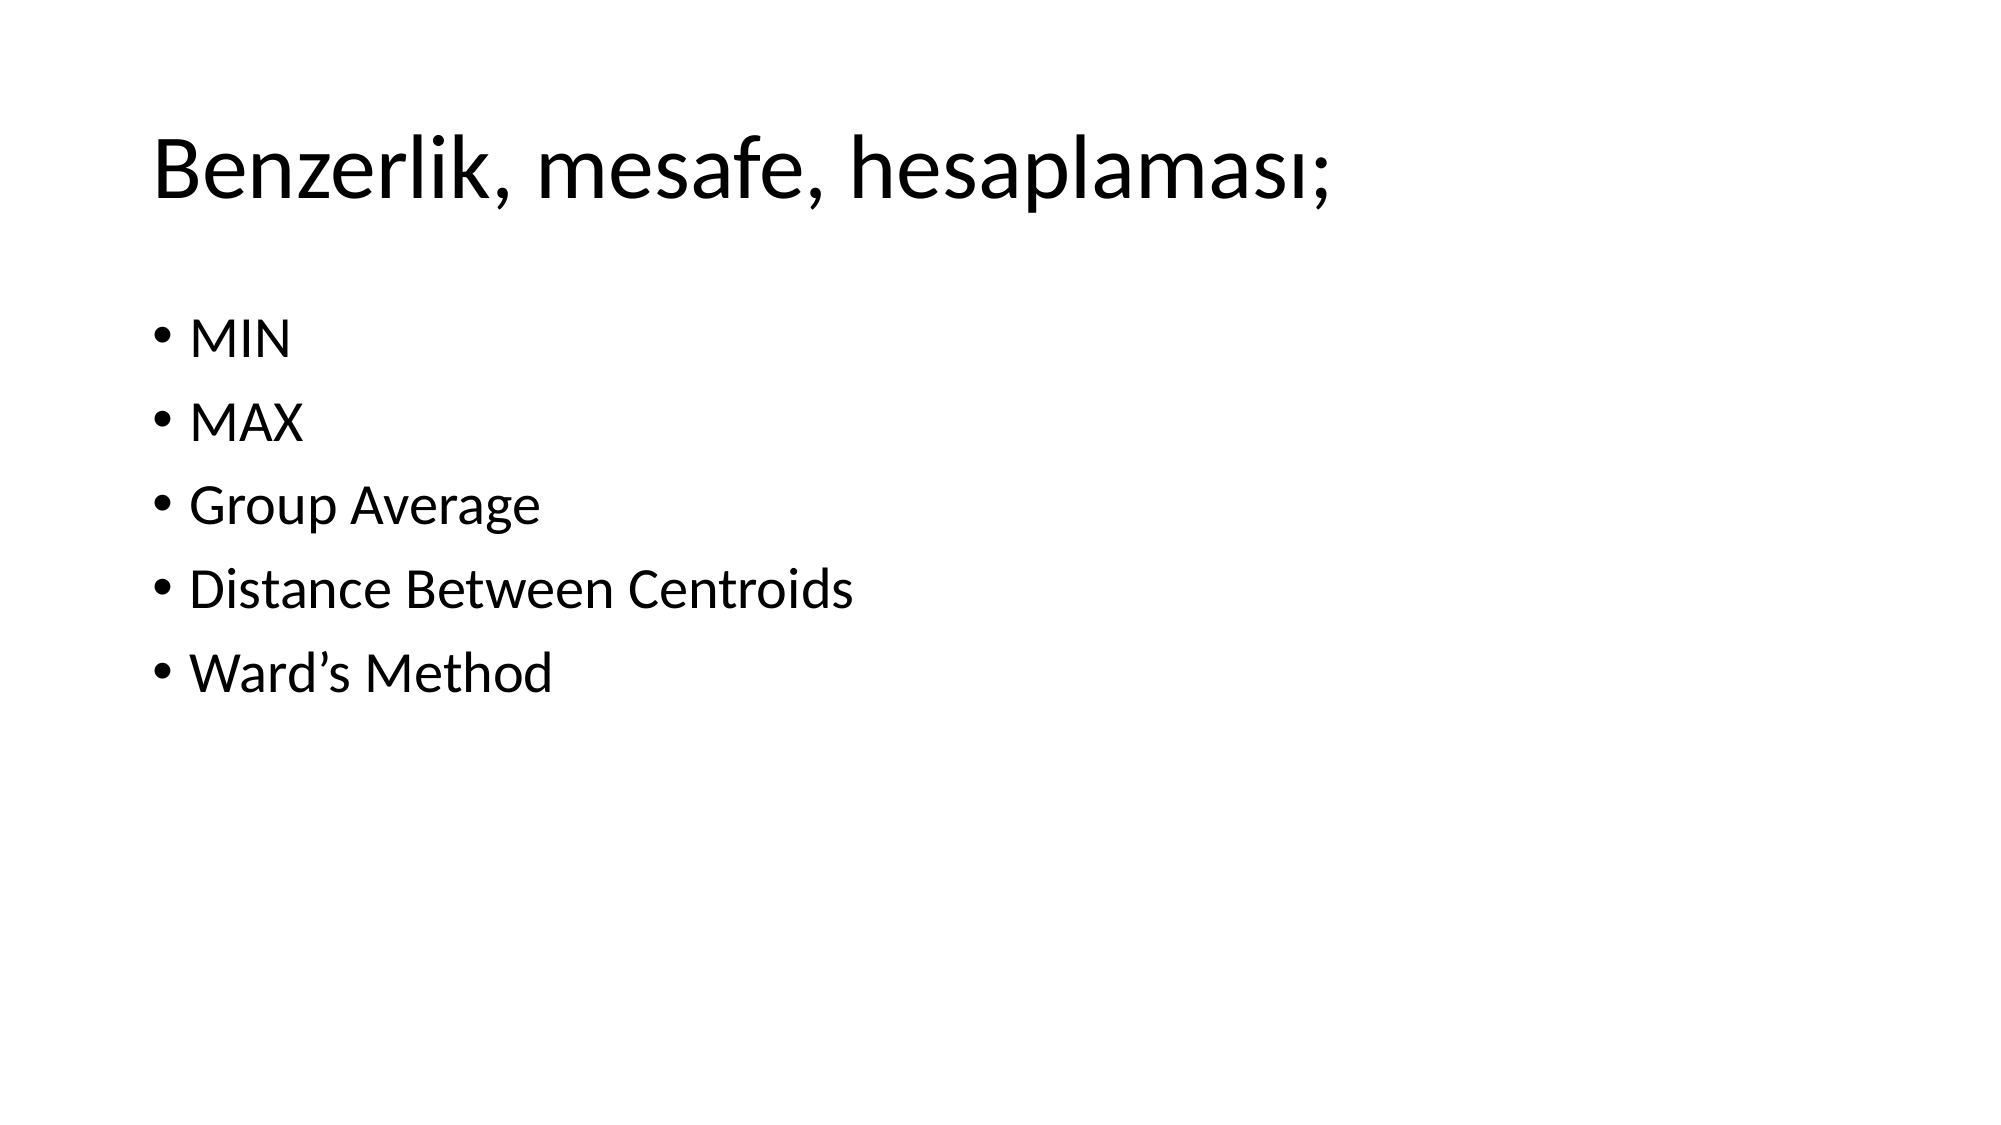

# Benzerlik, mesafe, hesaplaması;
MIN
MAX
Group Average
Distance Between Centroids
Ward’s Method